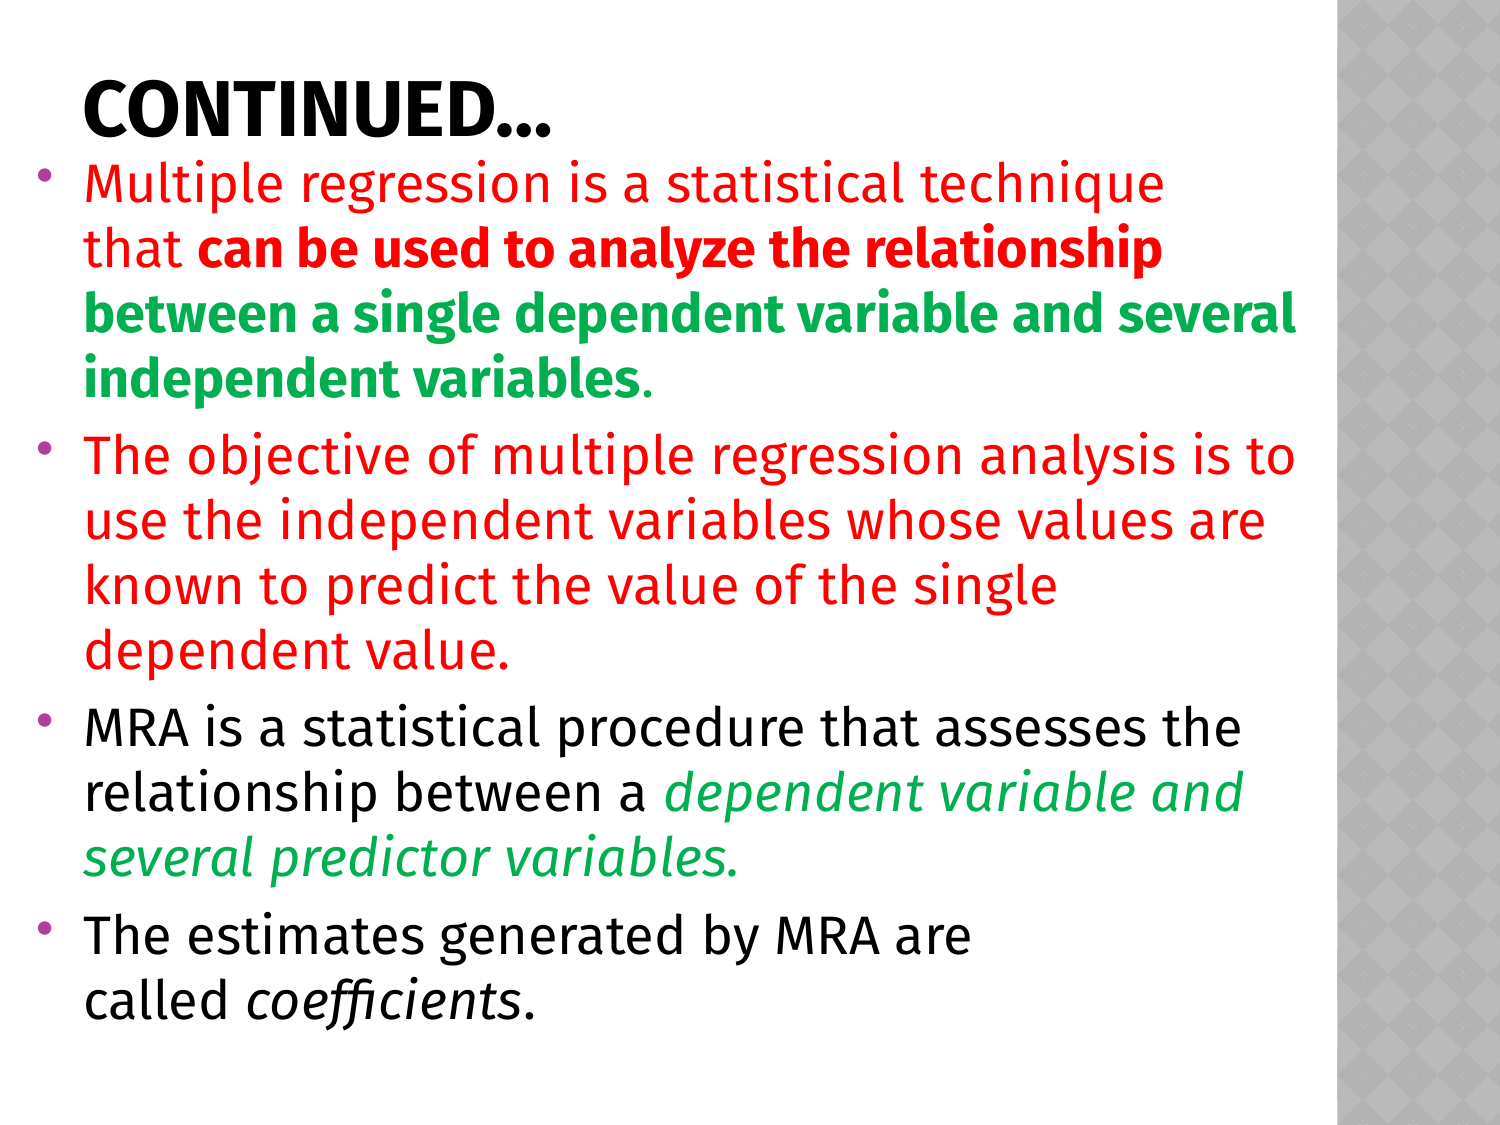

# Continued…
Multiple regression is a statistical technique that can be used to analyze the relationship between a single dependent variable and several independent variables.
The objective of multiple regression analysis is to use the independent variables whose values are known to predict the value of the single dependent value.
MRA is a statistical procedure that assesses the relationship between a dependent variable and several predictor variables.
The estimates generated by MRA are called coefficients.